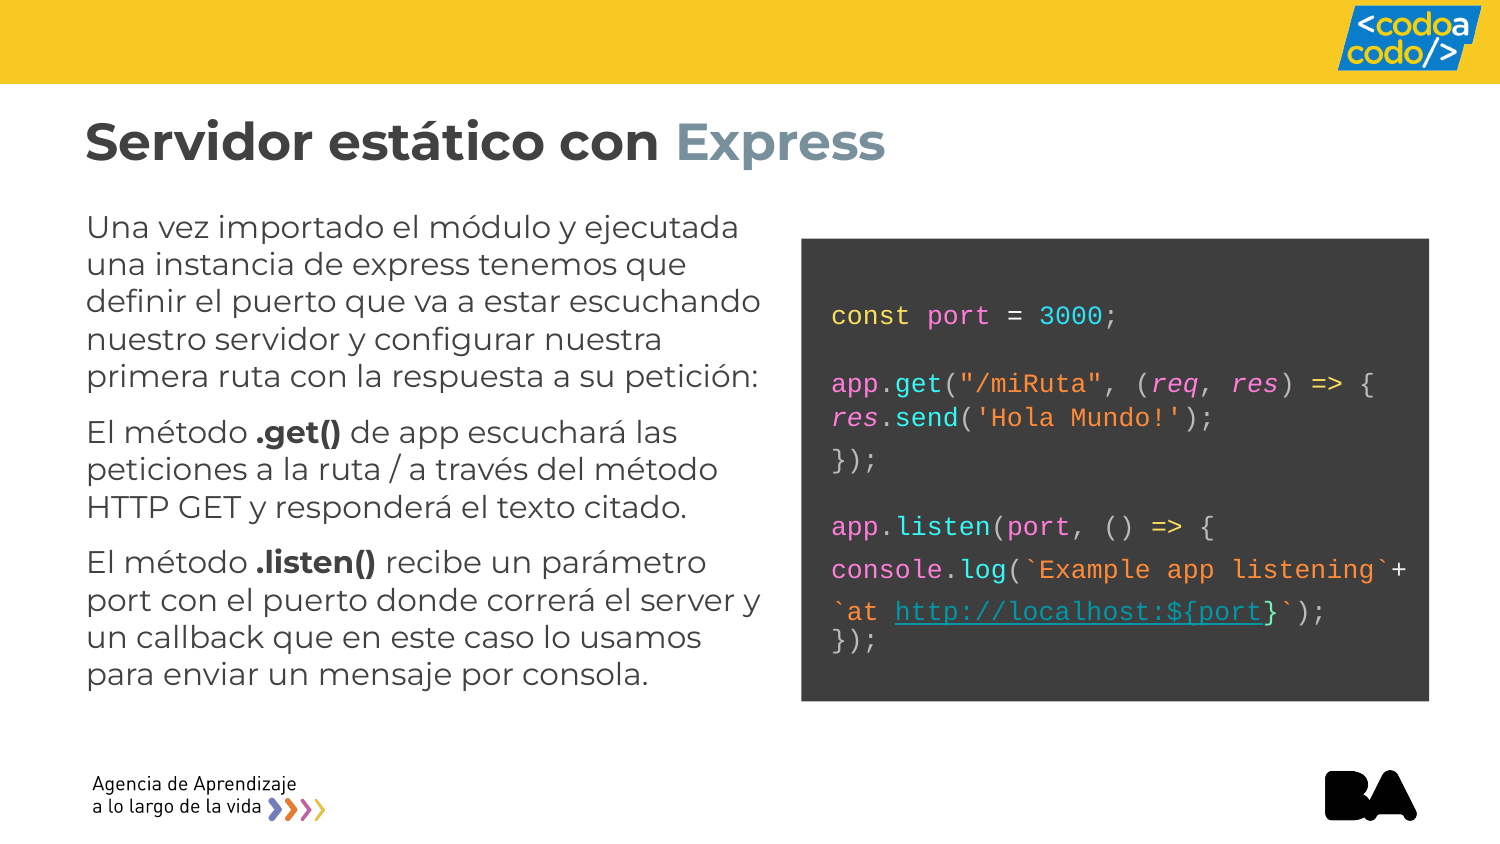

# Servidor estático con Express

Una vez importado el módulo y ejecutada una instancia de express tenemos que definir el puerto que va a estar escuchando nuestro servidor y configurar nuestra primera ruta con la respuesta a su petición:
El método .get() de app escuchará las peticiones a la ruta / a través del método HTTP GET y responderá el texto citado.
El método .listen() recibe un parámetro port con el puerto donde correrá el server y un callback que en este caso lo usamos para enviar un mensaje por consola.
const port = 3000;

app.get("/miRuta", (req, res) => {
res.send('Hola Mundo!');
});

app.listen(port, () => {
console.log(`Example app listening`+
`at http://localhost:${port}`);
});